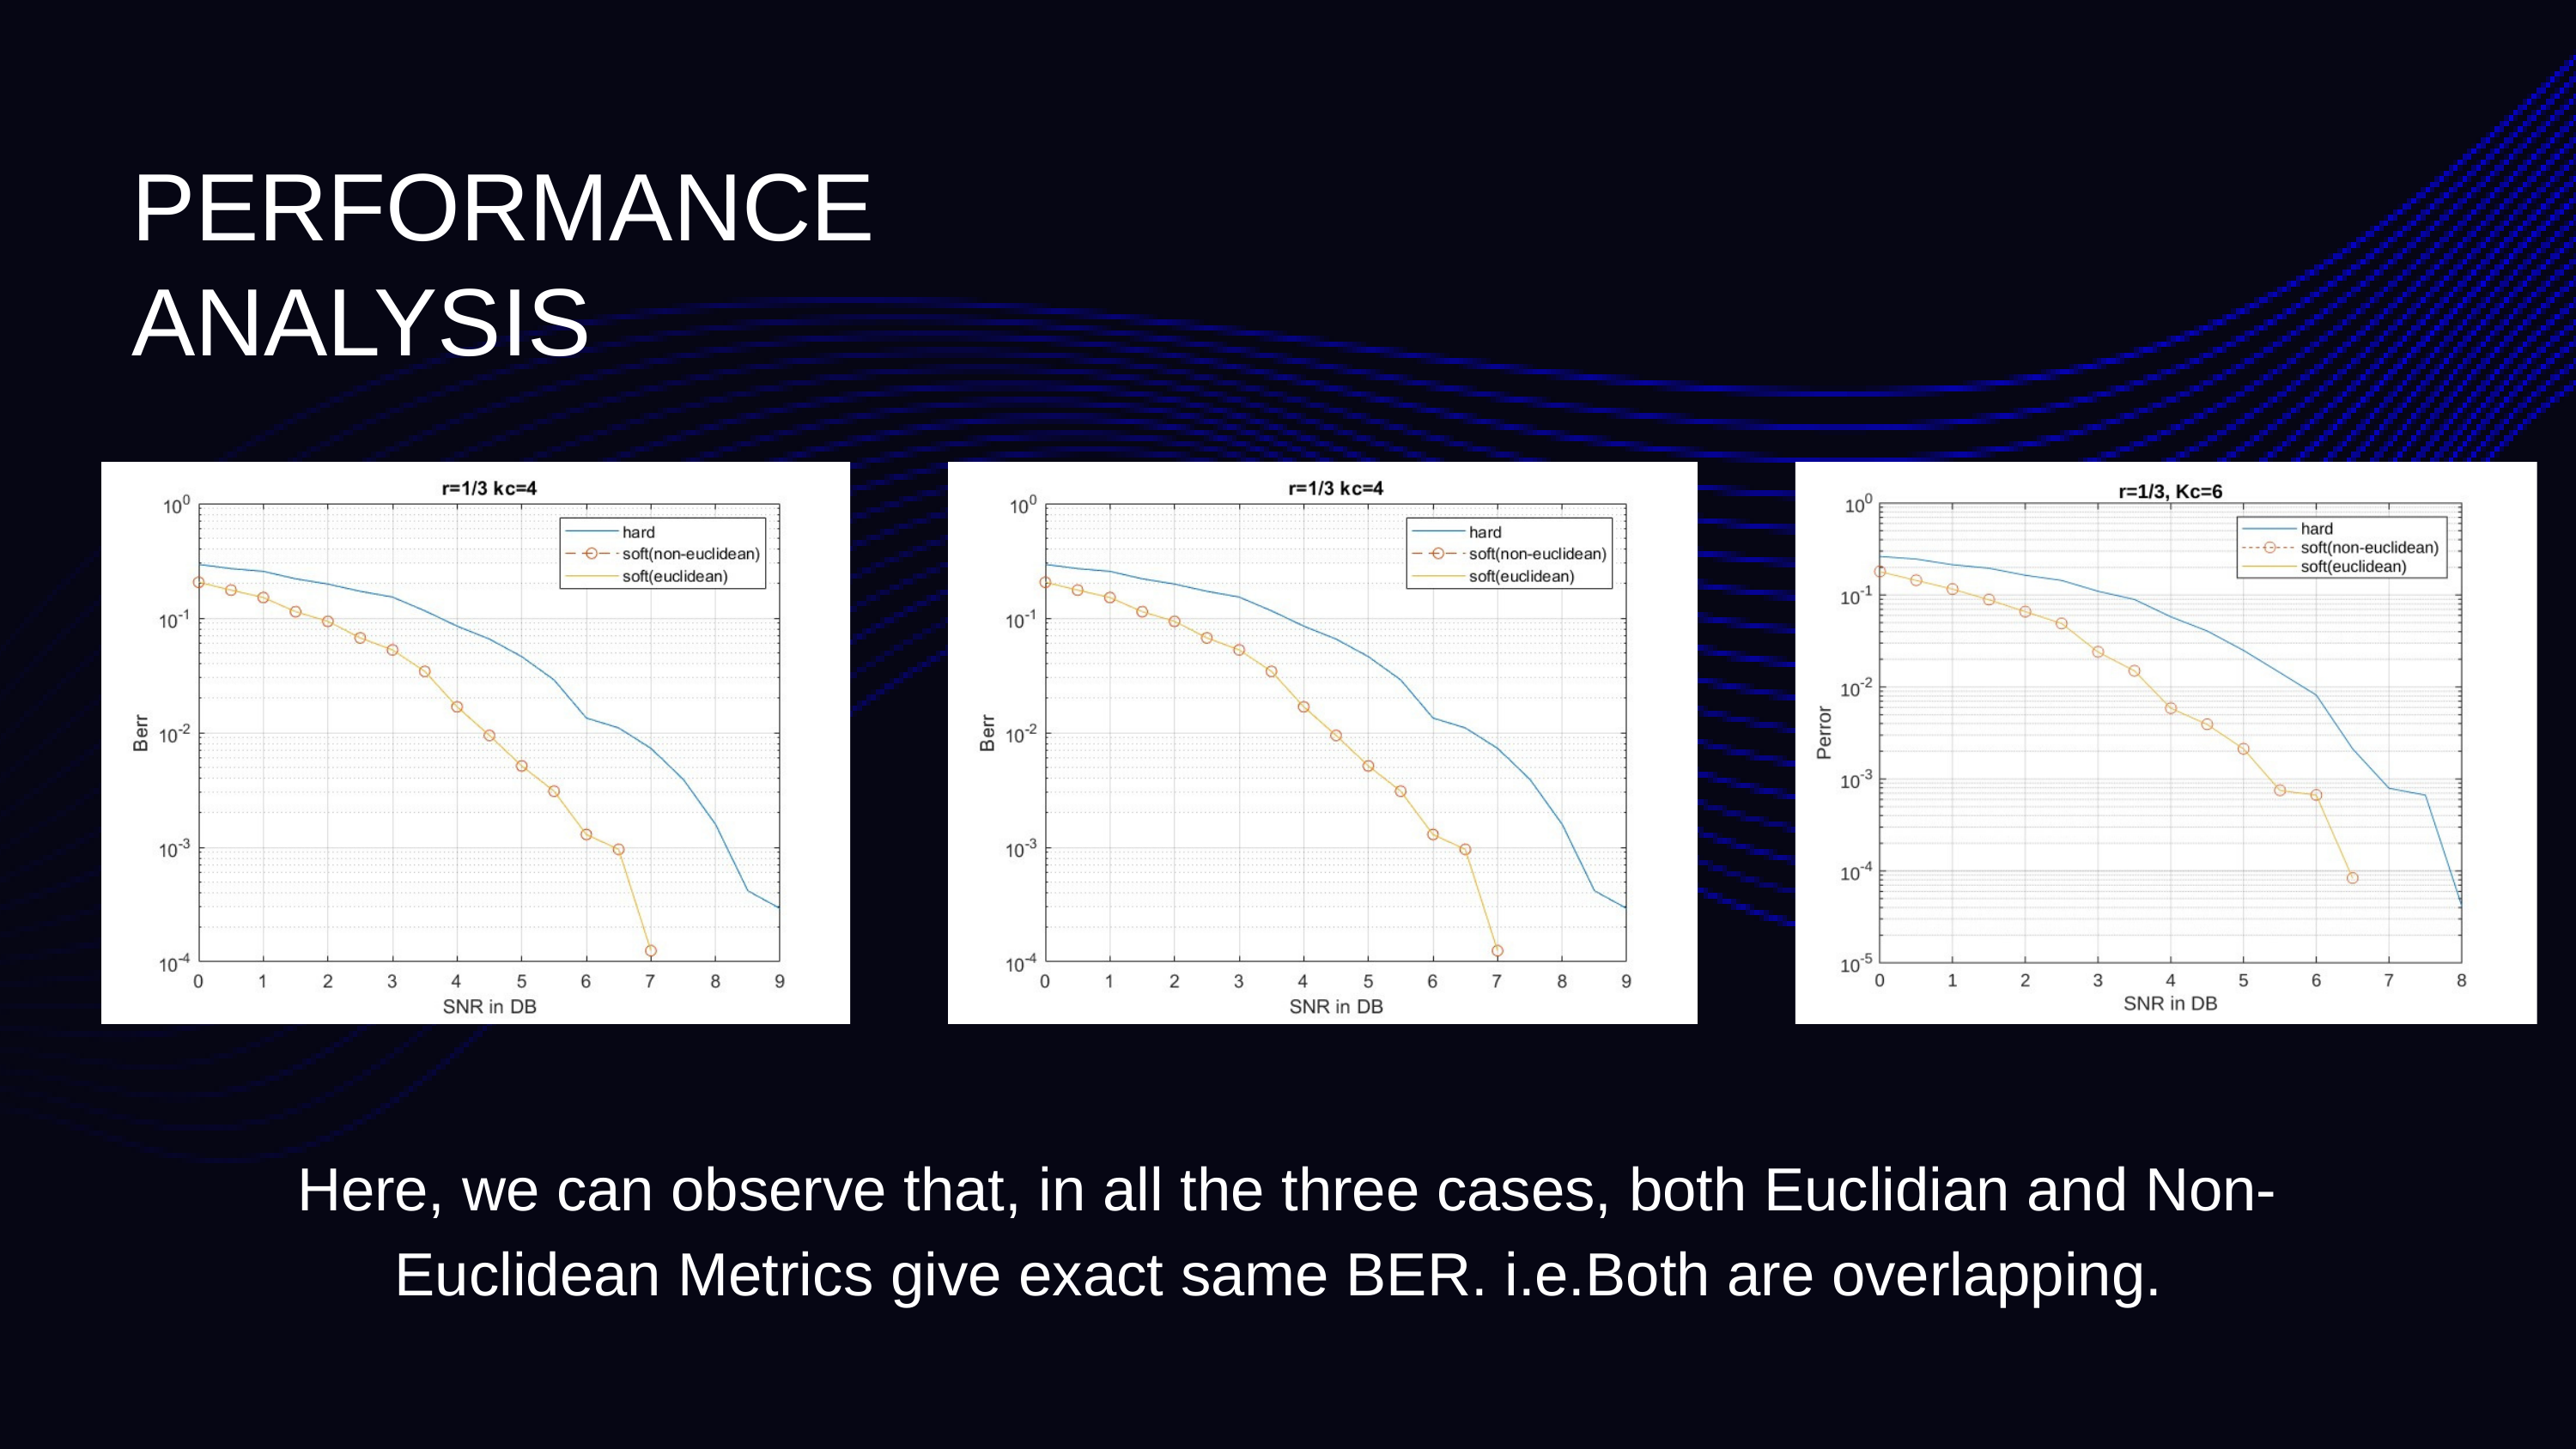

PERFORMANCE ANALYSIS

Here, we can observe that, in all the three cases, both Euclidian and Non-Euclidean Metrics give exact same BER. i.e.Both are overlapping.